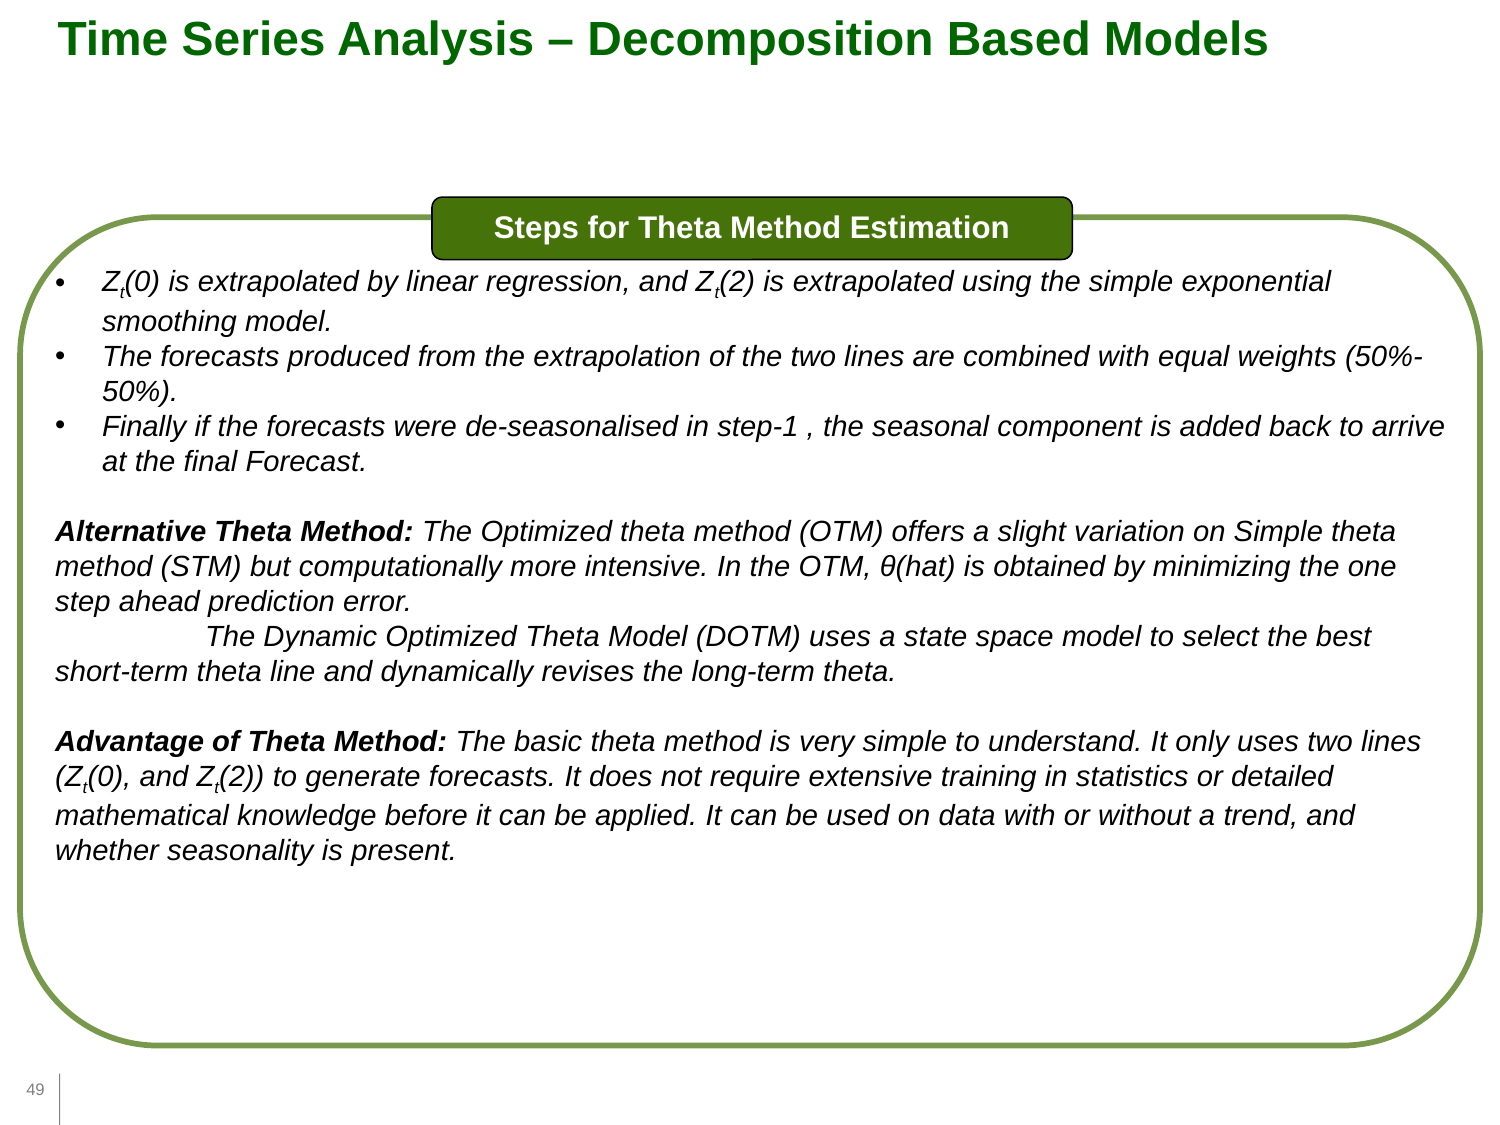

Time Series Analysis – Decomposition Based Models
Steps for Theta Method Estimation

Zt(0) is extrapolated by linear regression, and Zt(2) is extrapolated using the simple exponential smoothing model.
The forecasts produced from the extrapolation of the two lines are combined with equal weights (50%-50%).
Finally if the forecasts were de-seasonalised in step-1 , the seasonal component is added back to arrive at the final Forecast.

Alternative Theta Method: The Optimized theta method (OTM) offers a slight variation on Simple theta method (STM) but computationally more intensive. In the OTM, θ(hat) is obtained by minimizing the one step ahead prediction error.
	The Dynamic Optimized Theta Model (DOTM) uses a state space model to select the best short-term theta line and dynamically revises the long-term theta.

Advantage of Theta Method: The basic theta method is very simple to understand. It only uses two lines (Zt(0), and Zt(2)) to generate forecasts. It does not require extensive training in statistics or detailed mathematical knowledge before it can be applied. It can be used on data with or without a trend, and whether seasonality is present.